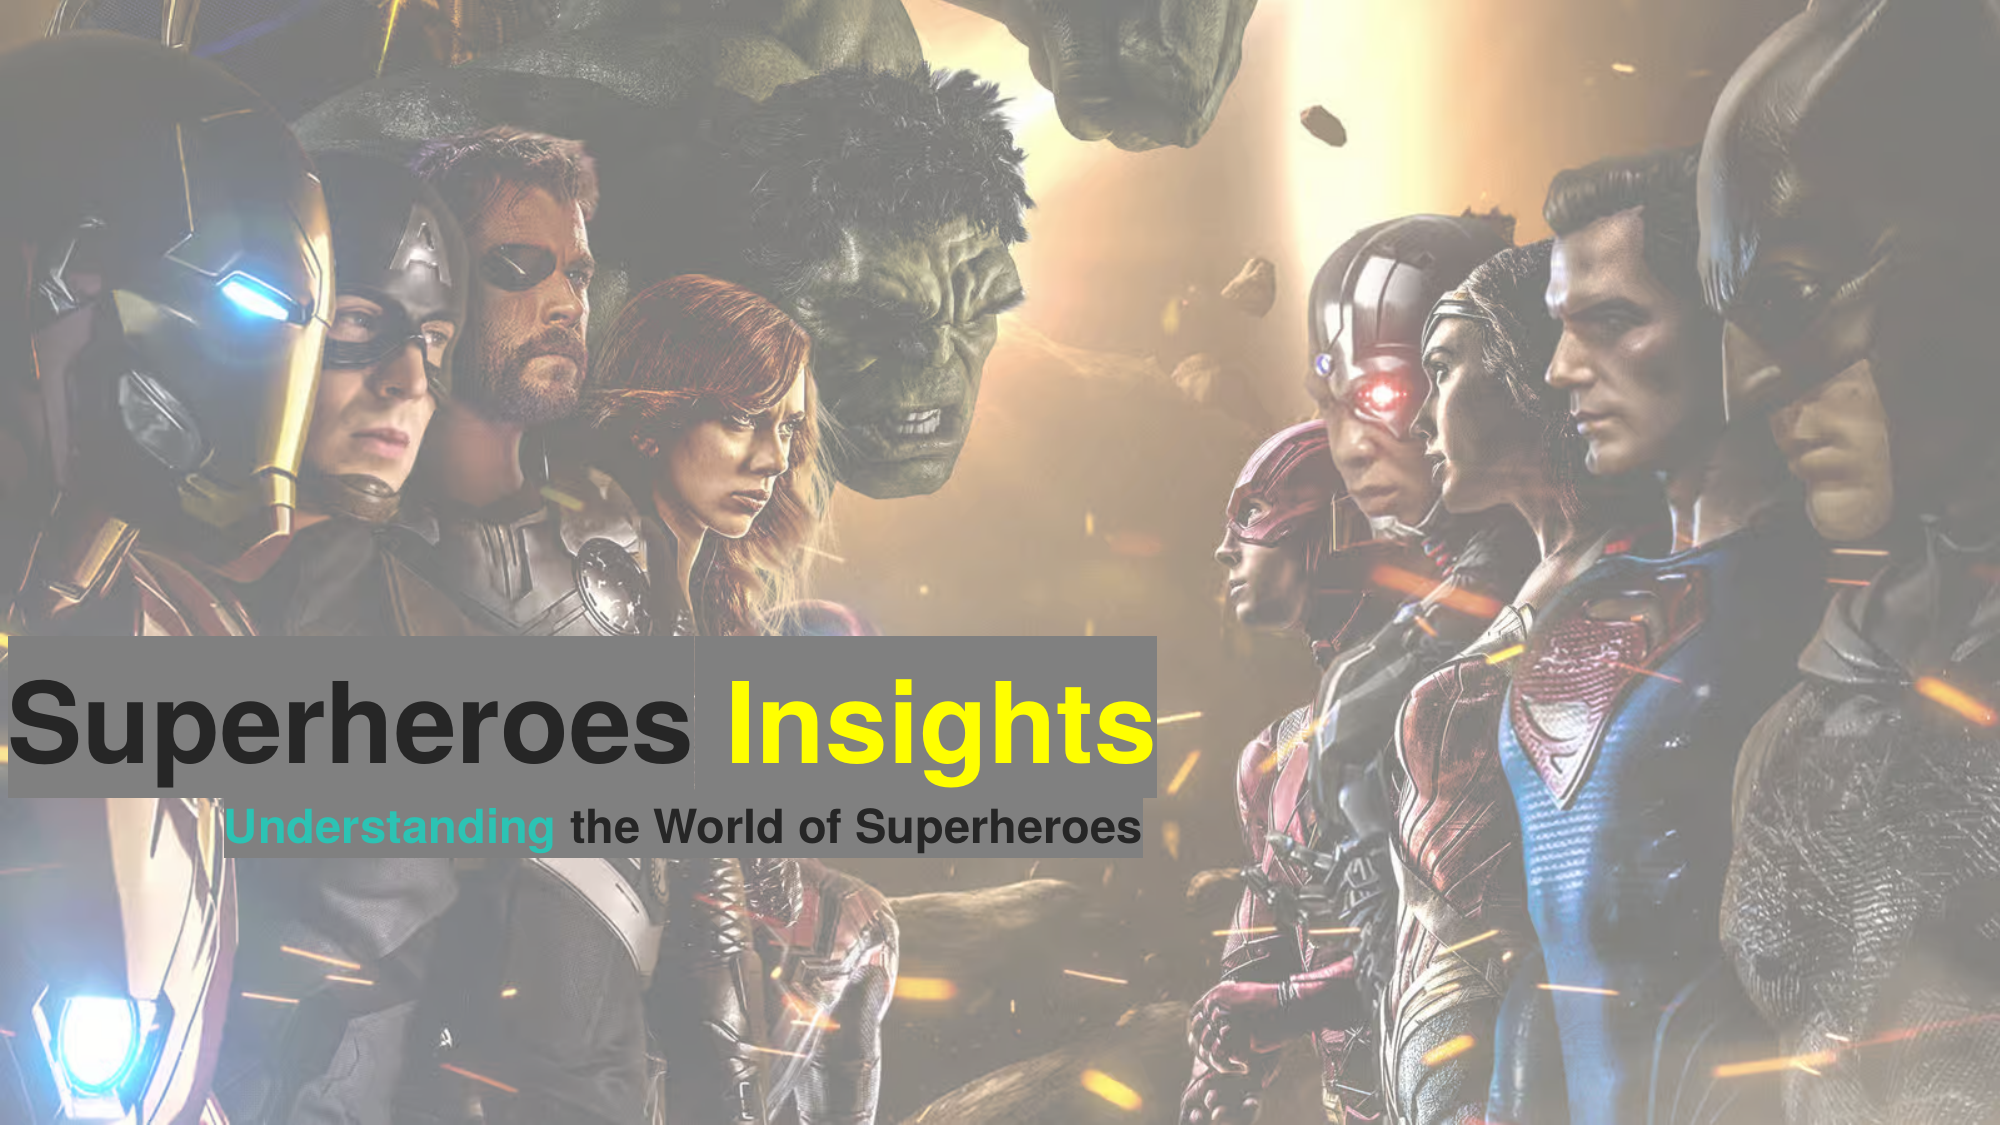

# Superheroes Insights
Understanding the World of Superheroes